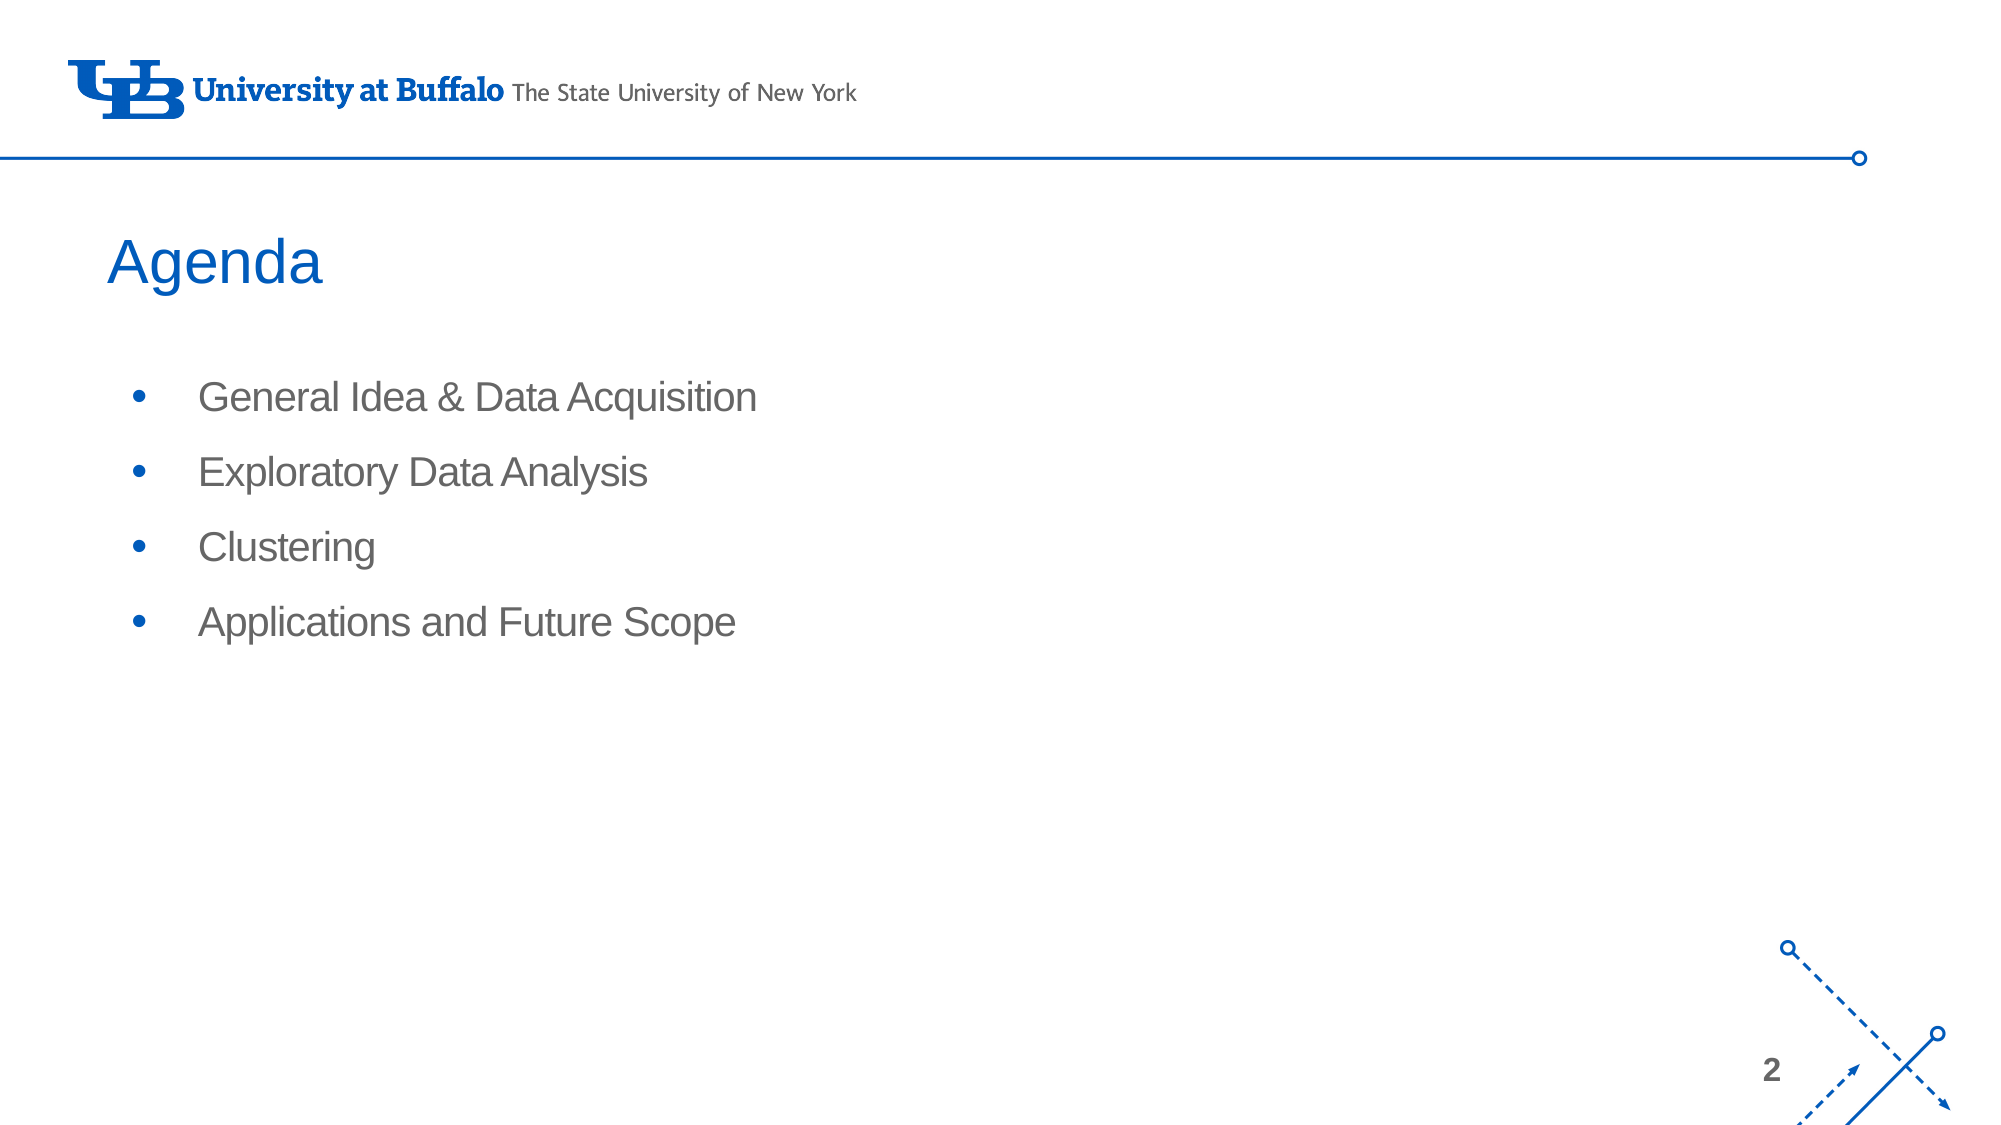

# Agenda
General Idea & Data Acquisition
Exploratory Data Analysis
Clustering
Applications and Future Scope